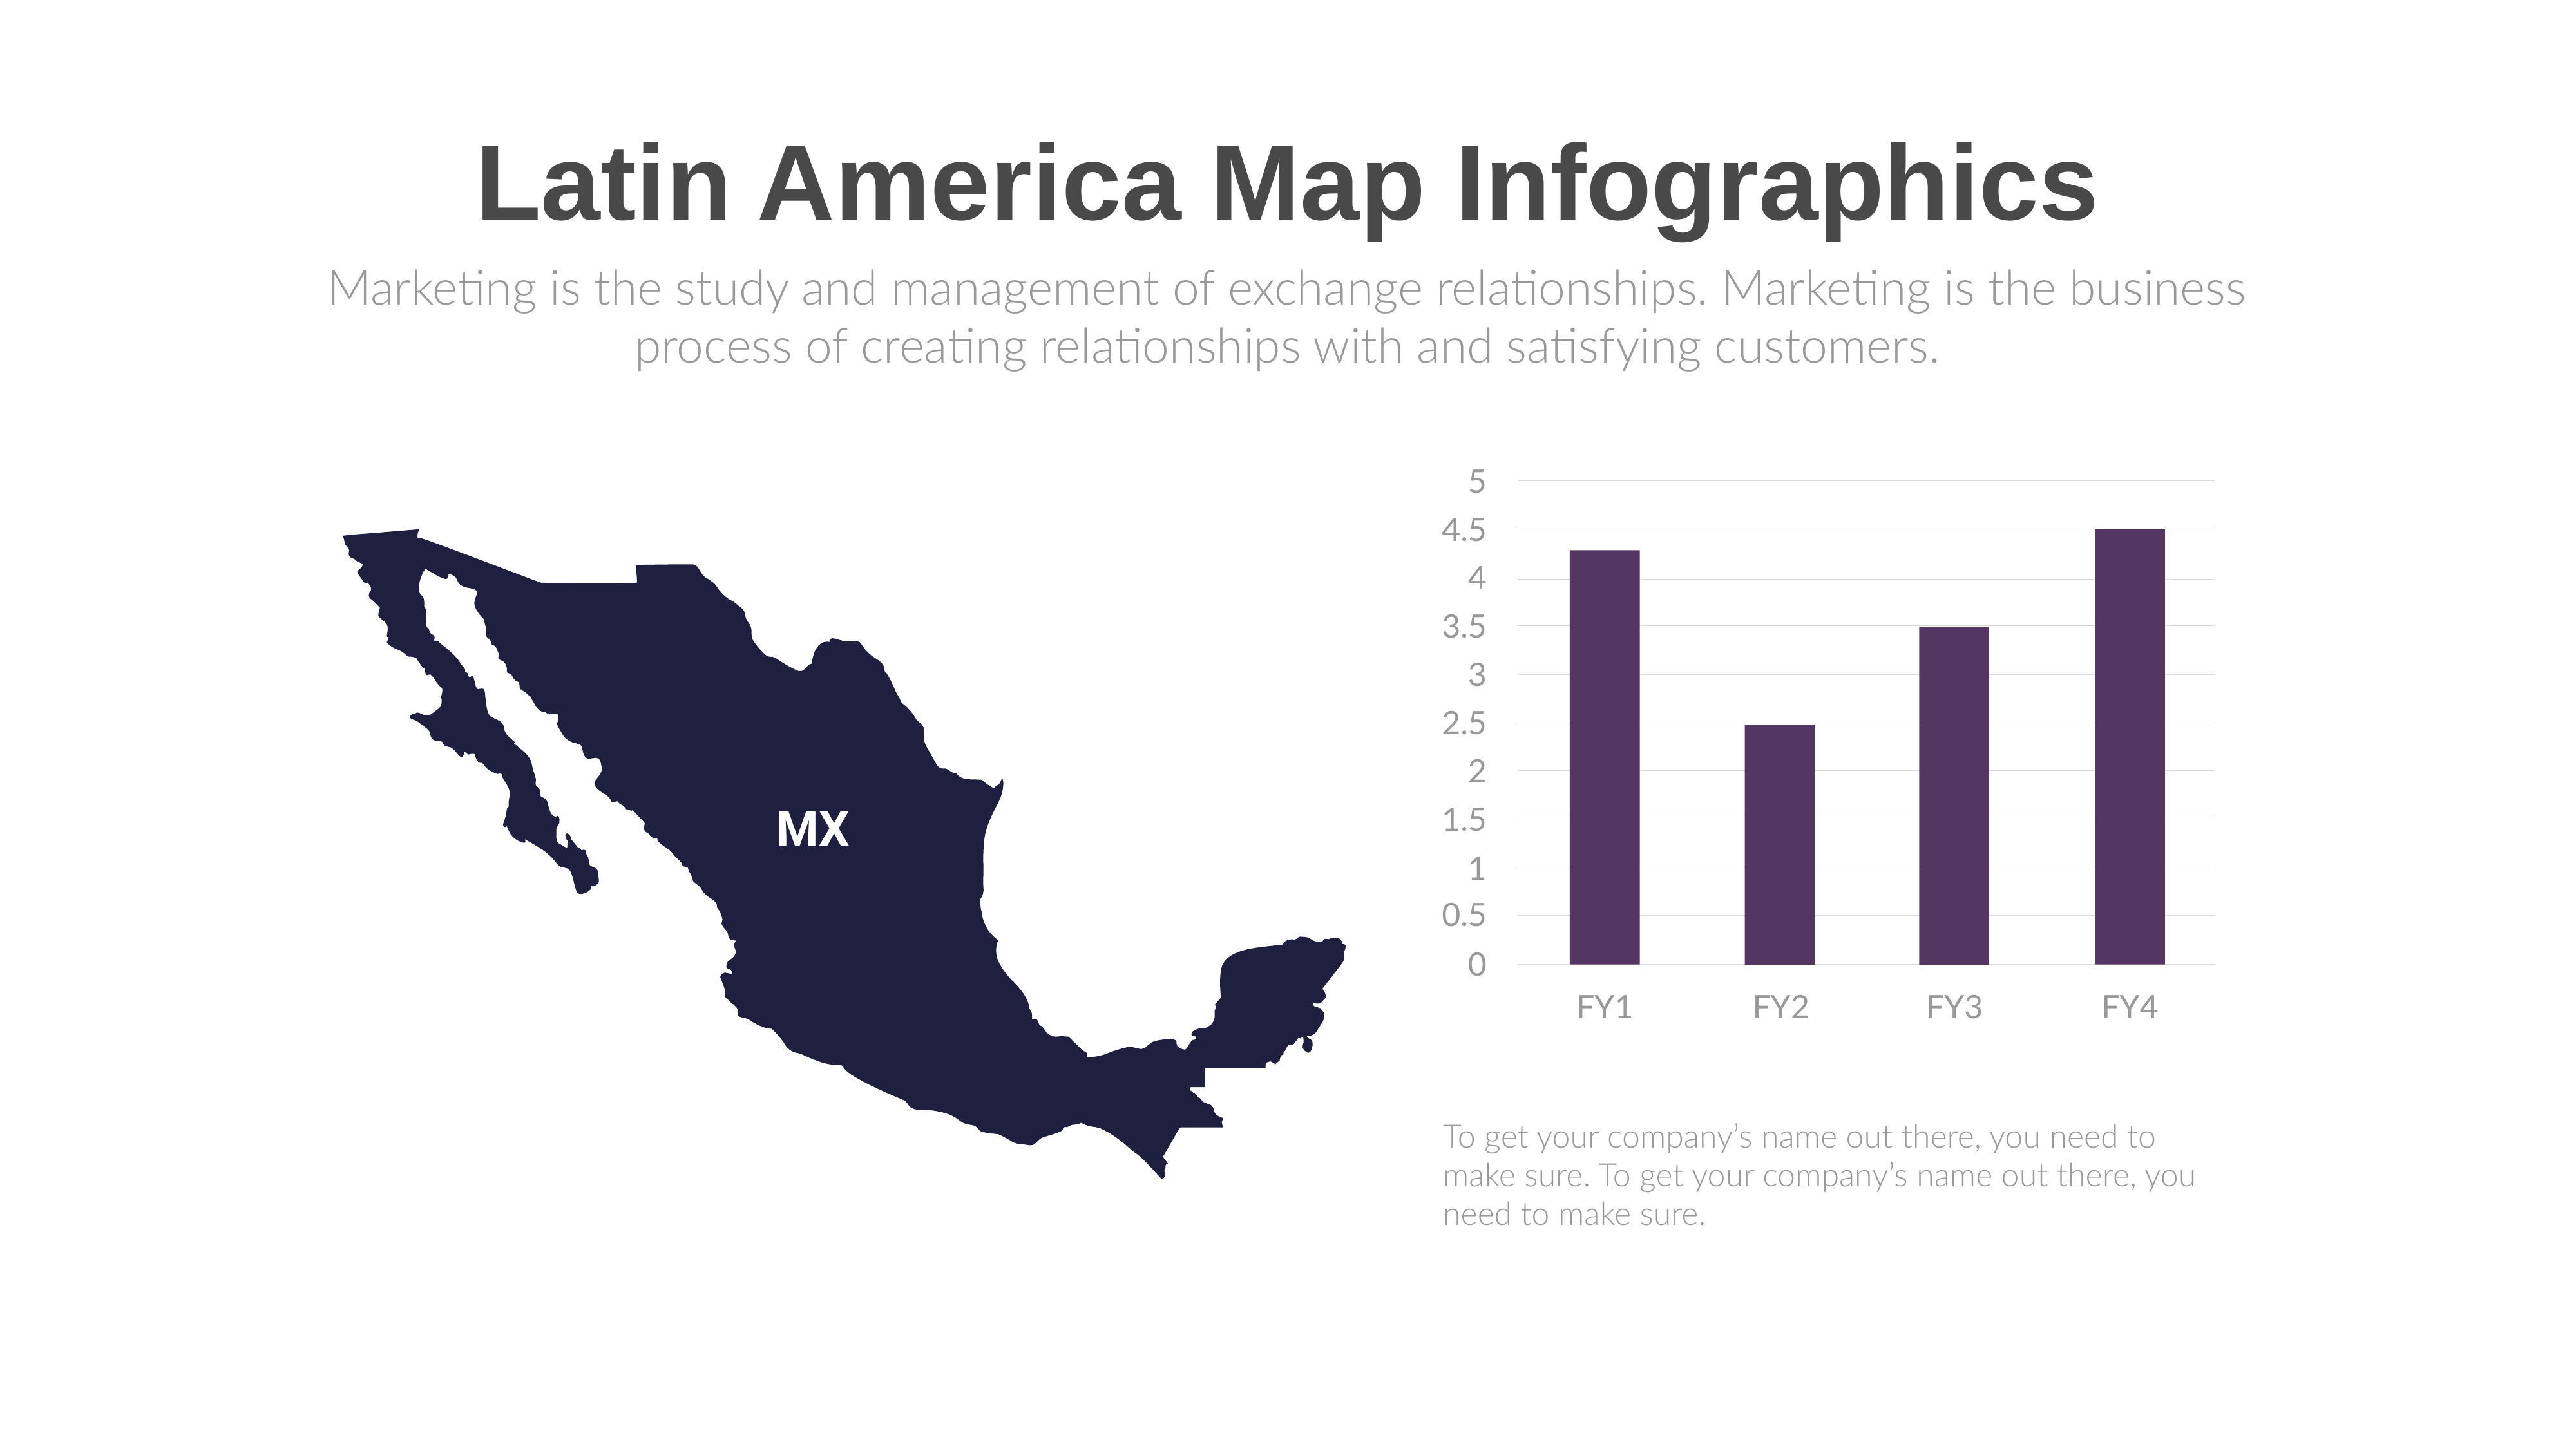

Latin America Map Infographics
Marketing is the study and management of exchange relationships. Marketing is the business process of creating relationships with and satisfying customers.
5
4.5

4
3.5

3
2.5

2
MX
1.5
1
0.5
0
FY1
FY2
FY3
FY4
To get your company’s name out there, you need to make sure. To get your company’s name out there, you need to make sure.